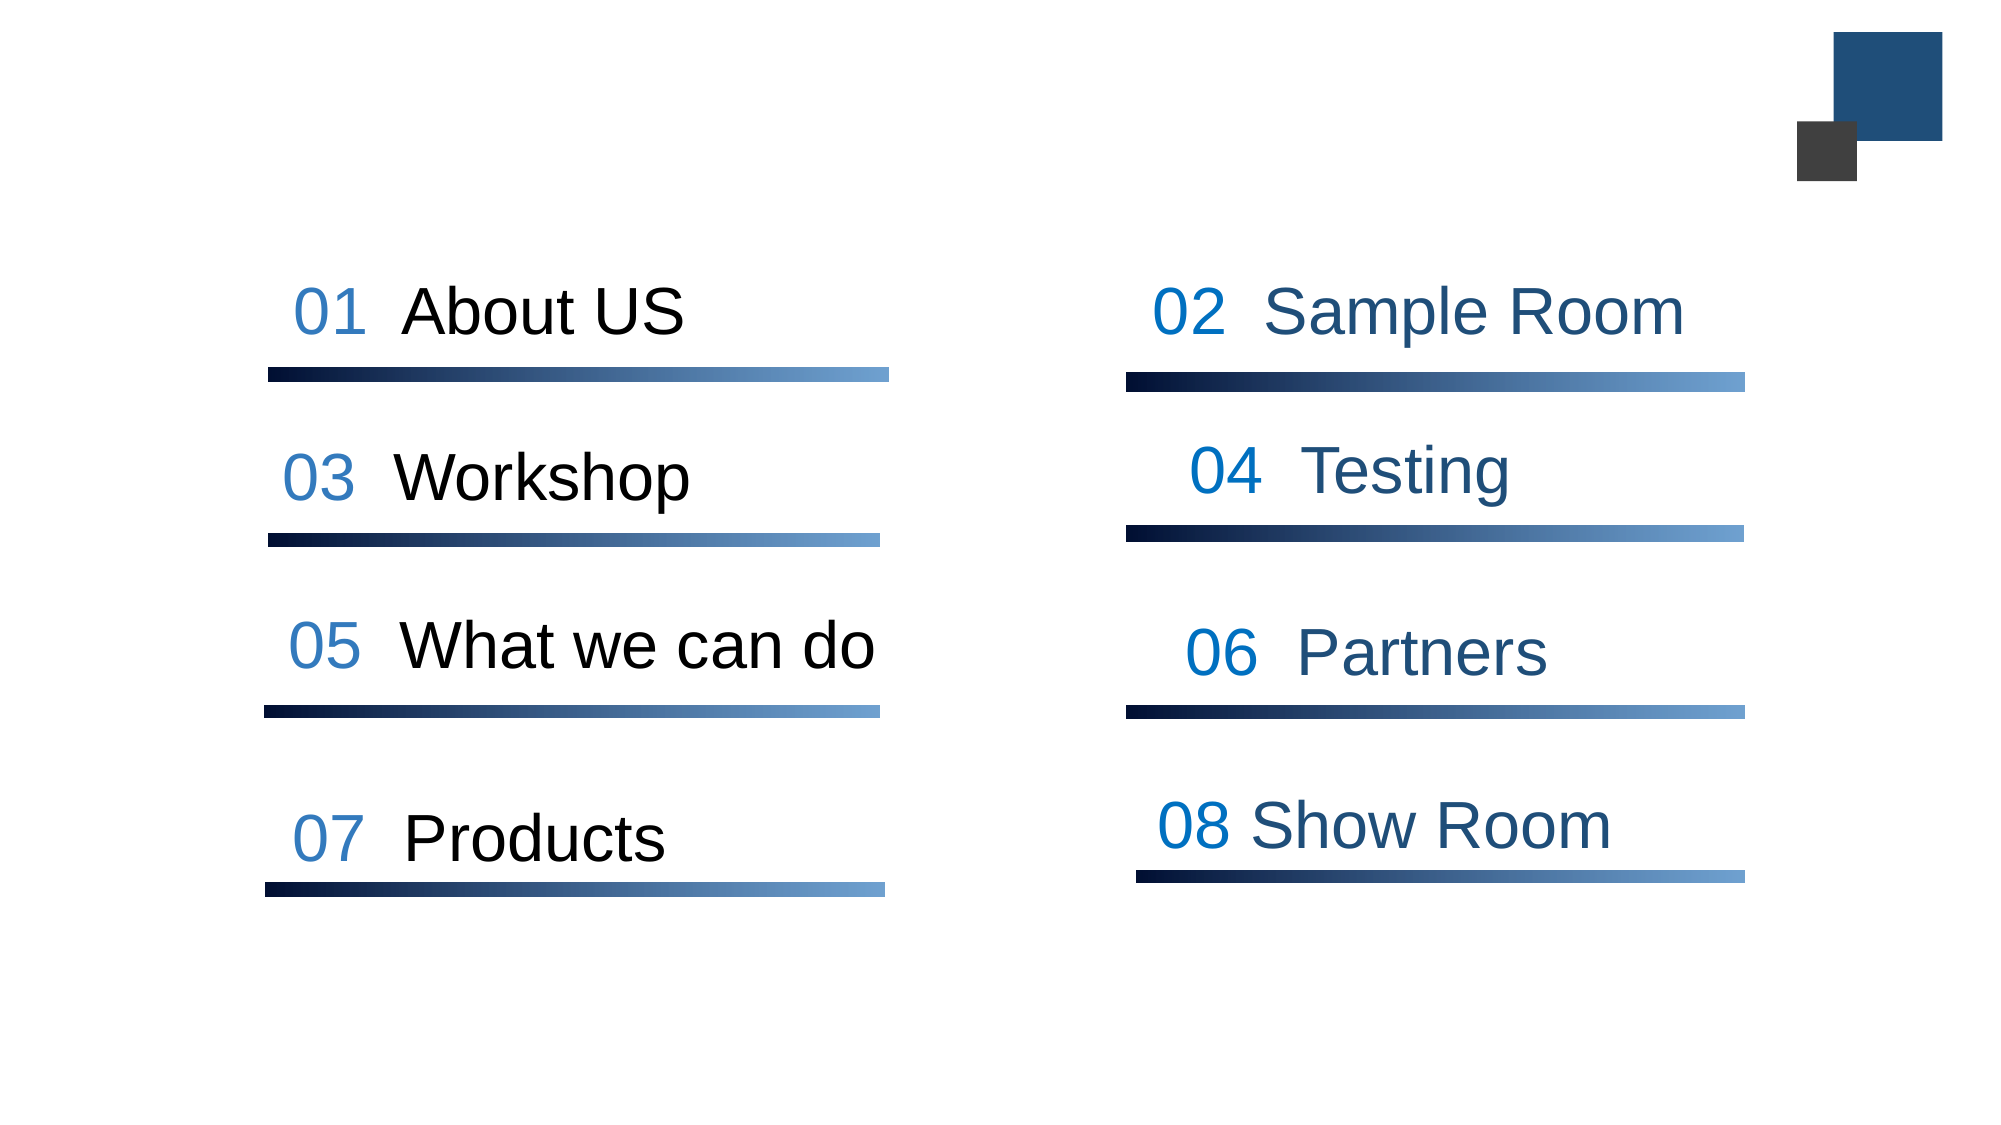

01  About US
02  Sample Room

 04  Testing

03  Workshop

05  What we can do

 06  Partners
 08 Show Room

07  Products